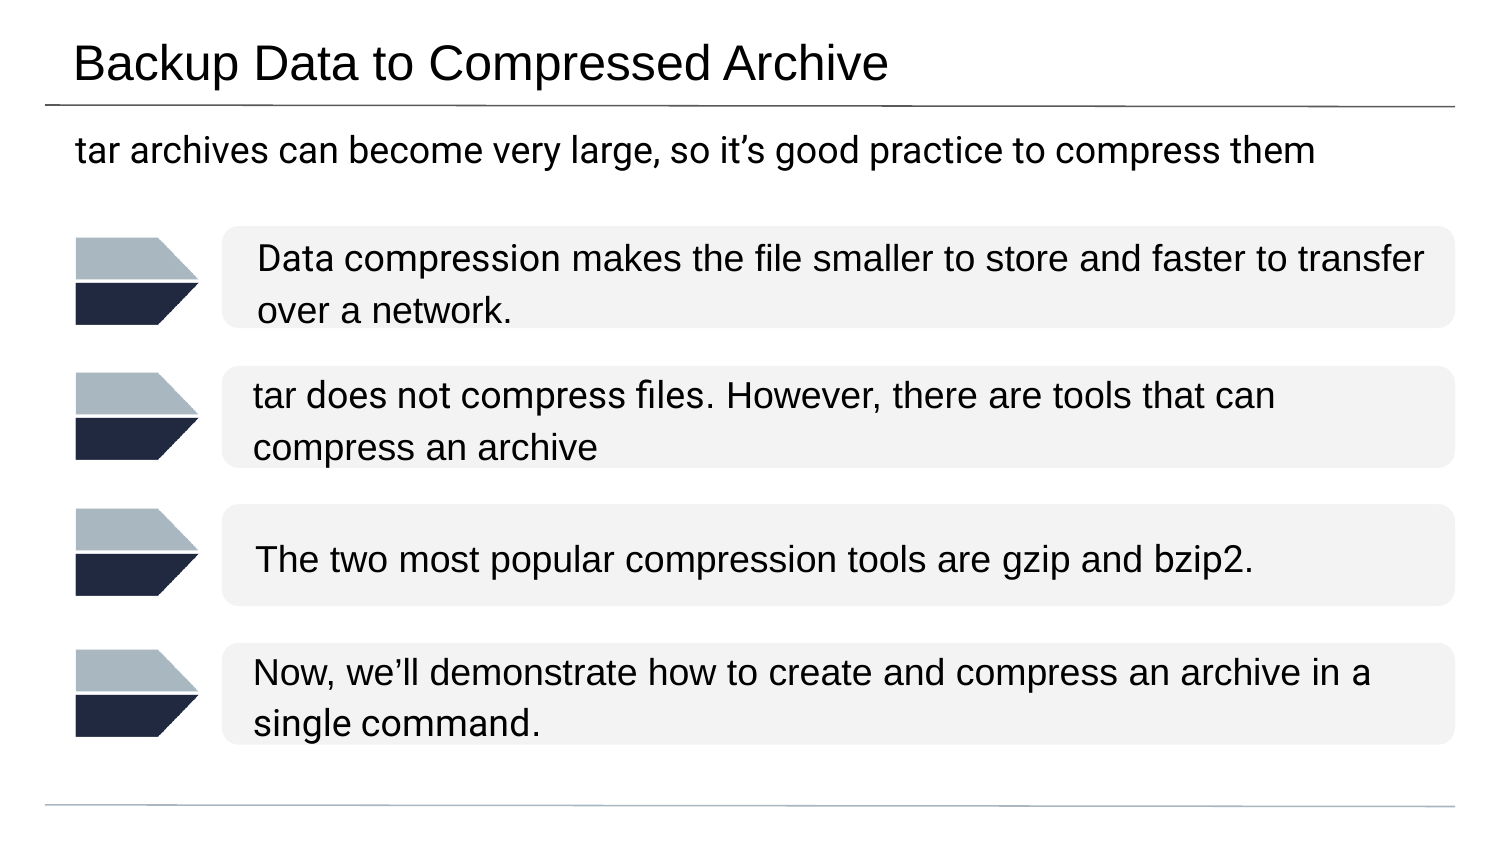

# Backup Data to Compressed Archive
tar archives can become very large, so it’s good practice to compress them
Data compression makes the file smaller to store and faster to transfer over a network.
tar does not compress files. However, there are tools that can compress an archive
The two most popular compression tools are gzip and bzip2.
Now, we’ll demonstrate how to create and compress an archive in a single command.